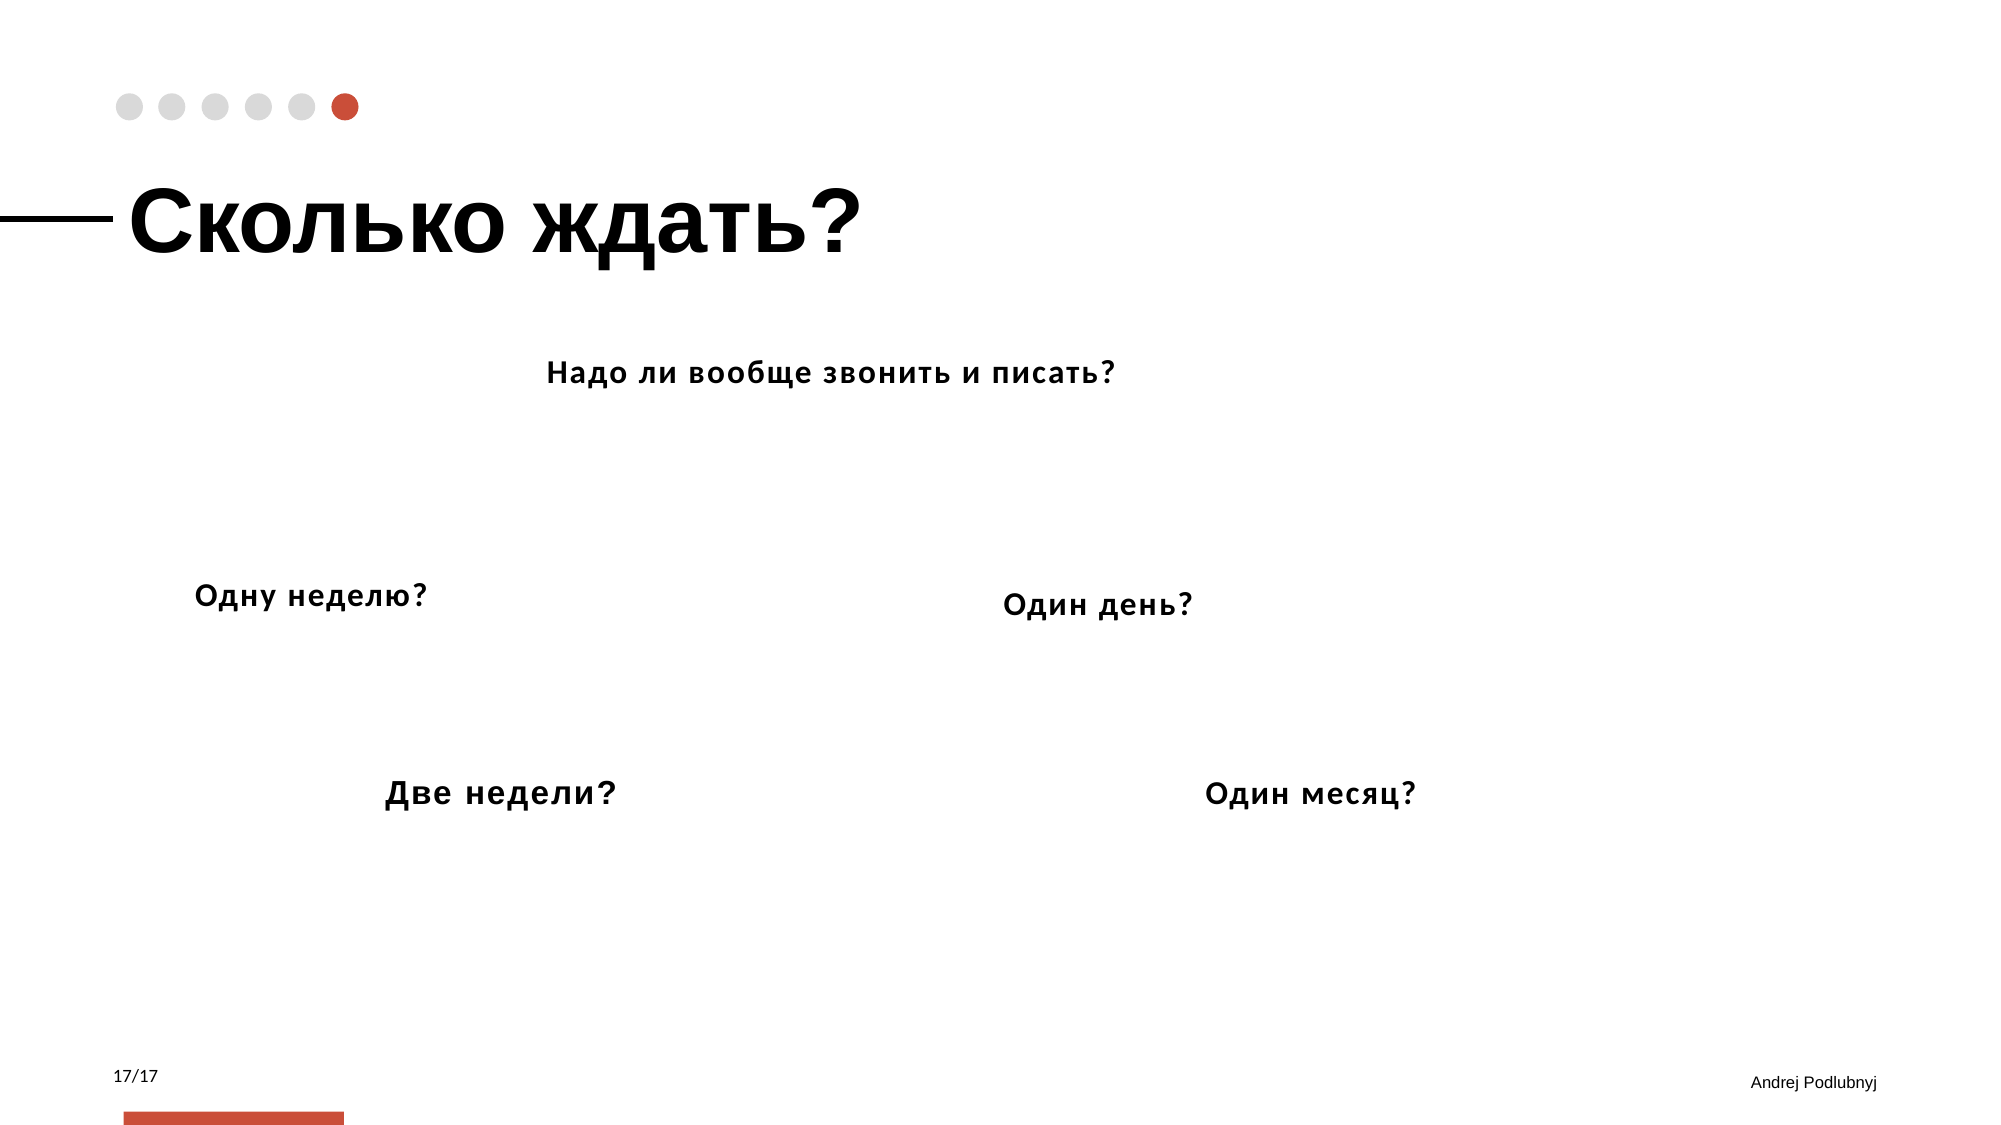

Сколько ждать?
Надо ли вообще звонить и писать?
Одну неделю?
Один день?
Две недели?
Один месяц?